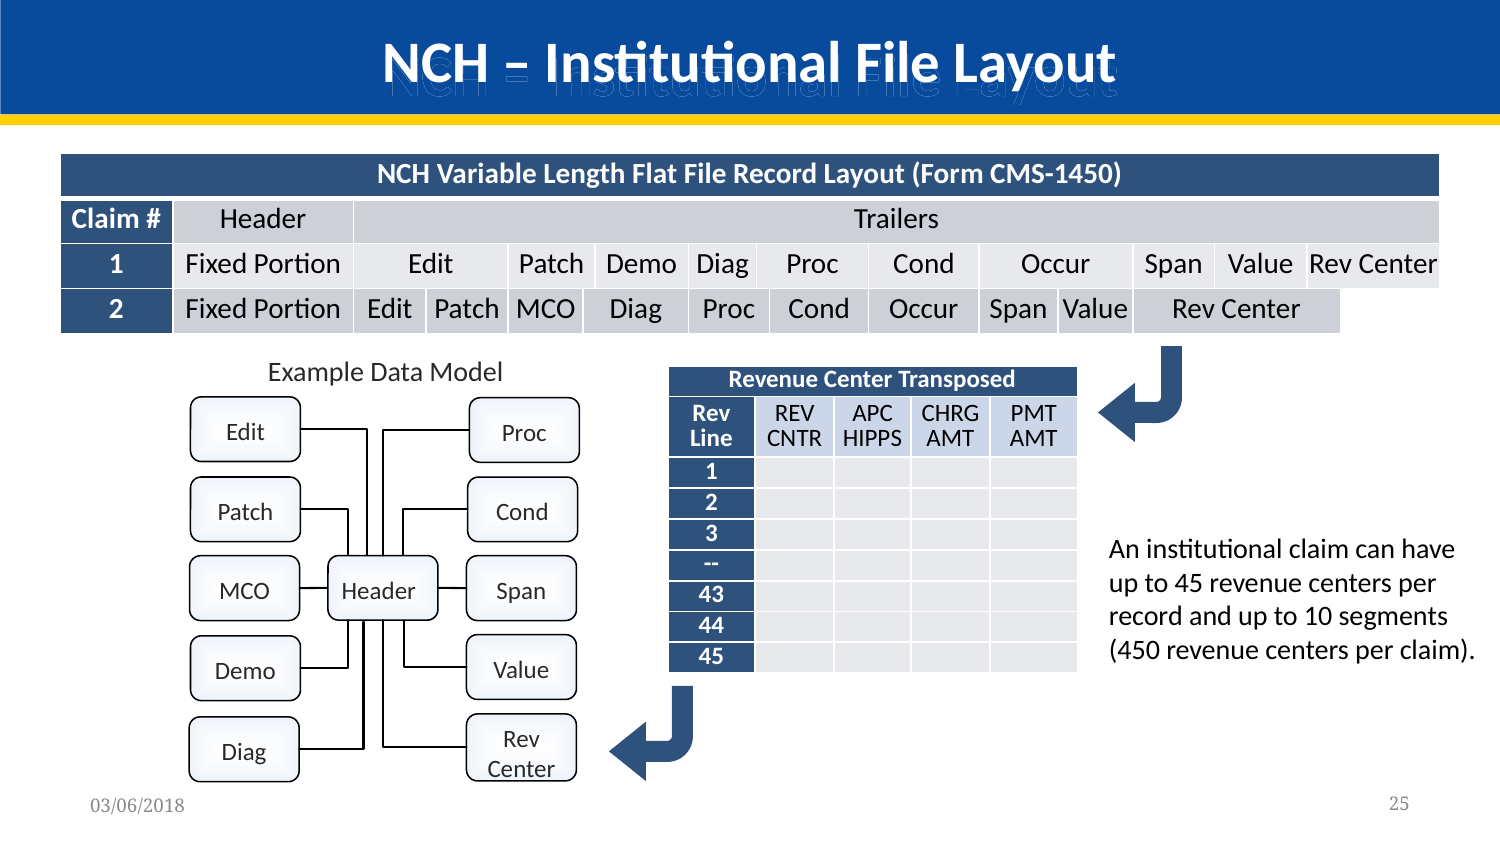

# NCH – Institutional File Layout
| NCH Variable Length Flat File Record Layout (Form CMS-1450) |  |  |  |  |  |  |  |  |  |  |  |  |  |  |  |  |  |
| --- | --- | --- | --- | --- | --- | --- | --- | --- | --- | --- | --- | --- | --- | --- | --- | --- | --- |
| Claim # | Header | Trailers |  |  |  |  |  |  |  |  |  |  |  |  |  |  |  |
| 1 | Fixed Portion | Edit |  | Patch |  | Demo | Diag | Proc |  | Cond | Occur |  | Span | Value | Rev Center |  |  |
| 2 | Fixed Portion | Edit | Patch | MCO | Diag |  | Proc |  | Cond | Occur | Span | Value | Rev Center |  |  |  |  |

Example Data Model
| Revenue Center Transposed |  |  |  |  |
| --- | --- | --- | --- | --- |
| Rev Line | REV CNTR | APC HIPPS | CHRG AMT | PMT AMT |
| 1 |  |  |  |  |
| 2 |  |  |  |  |
| 3 |  |  |  |  |
| -- |  |  |  |  |
| 43 |  |  |  |  |
| 44 |  |  |  |  |
| 45 |  |  |  |  |
Edit
Proc
Patch
Cond
An institutional claim can have up to 45 revenue centers per record and up to 10 segments
(450 revenue centers per claim).
Header
MCO
Span

Value
Demo

Rev Center
Diag
25